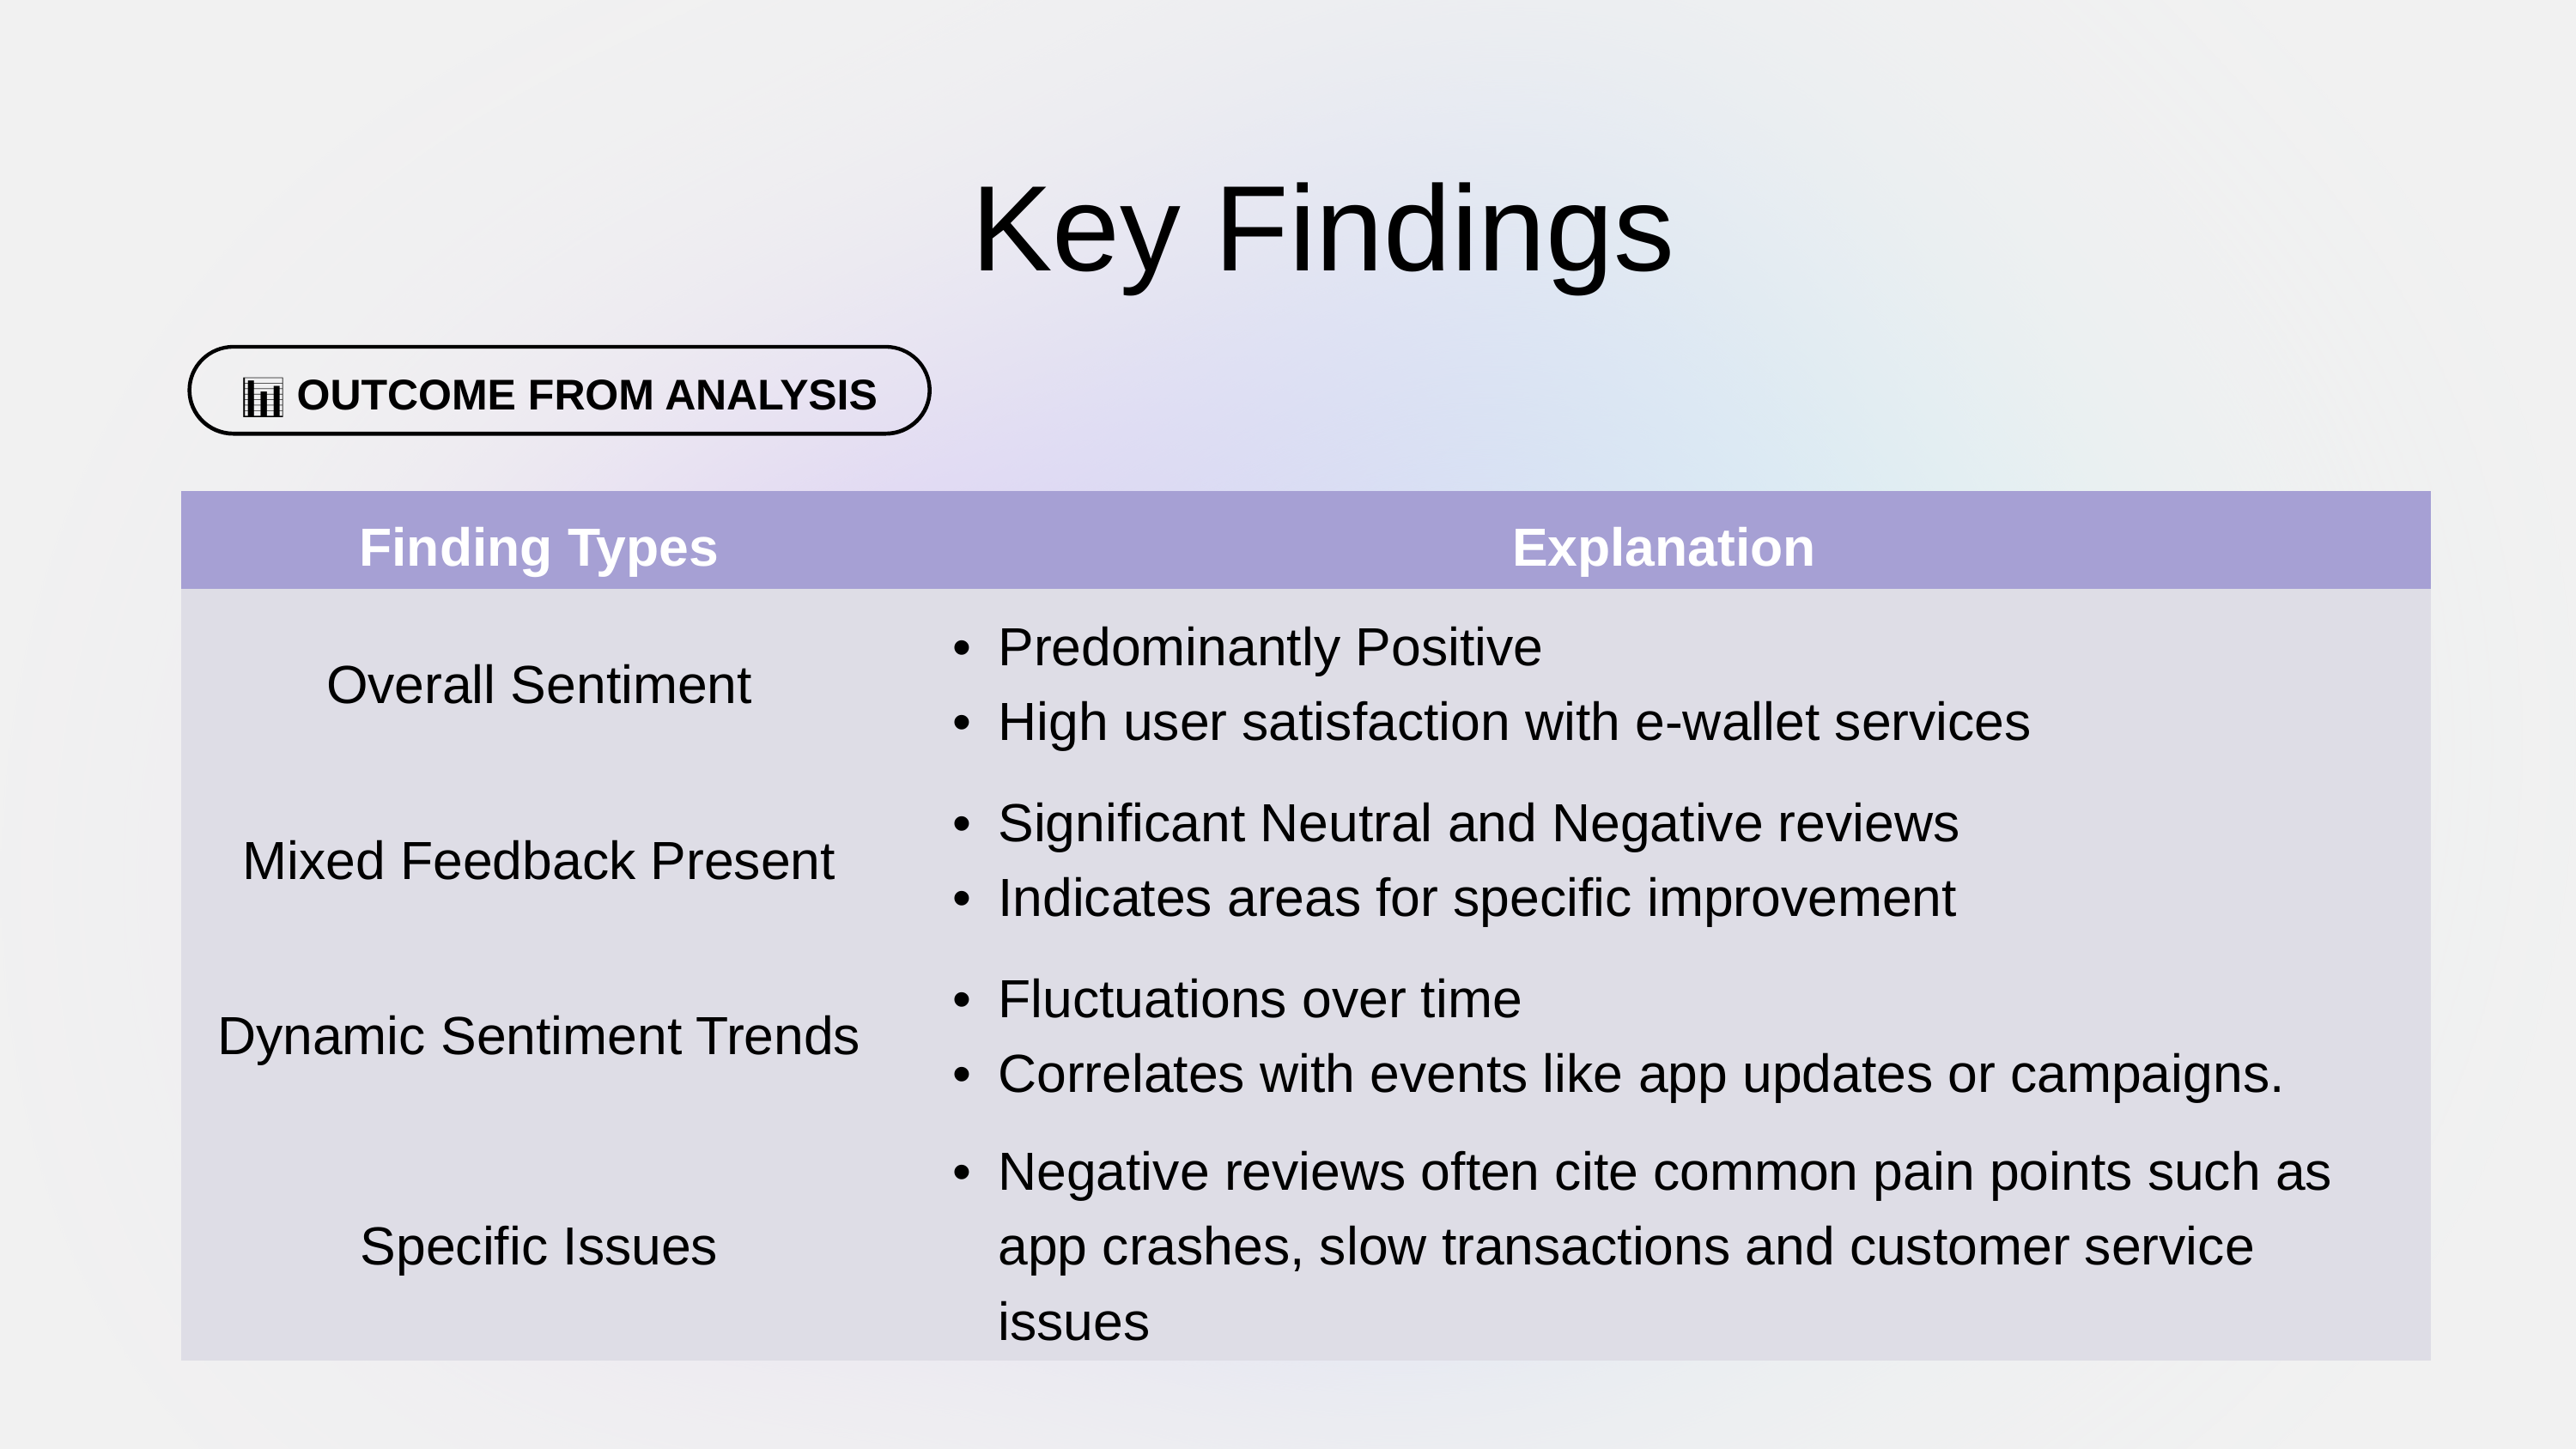

Key Findings

📊 OUTCOME FROM ANALYSIS
| Finding Types | Explanation |
| --- | --- |
| Overall Sentiment | Predominantly Positive High user satisfaction with e-wallet services |
| Mixed Feedback Present | Significant Neutral and Negative reviews Indicates areas for specific improvement |
| Dynamic Sentiment Trends | Fluctuations over time Correlates with events like app updates or campaigns. |
| Specific Issues | Negative reviews often cite common pain points such as app crashes, slow transactions and customer service issues |